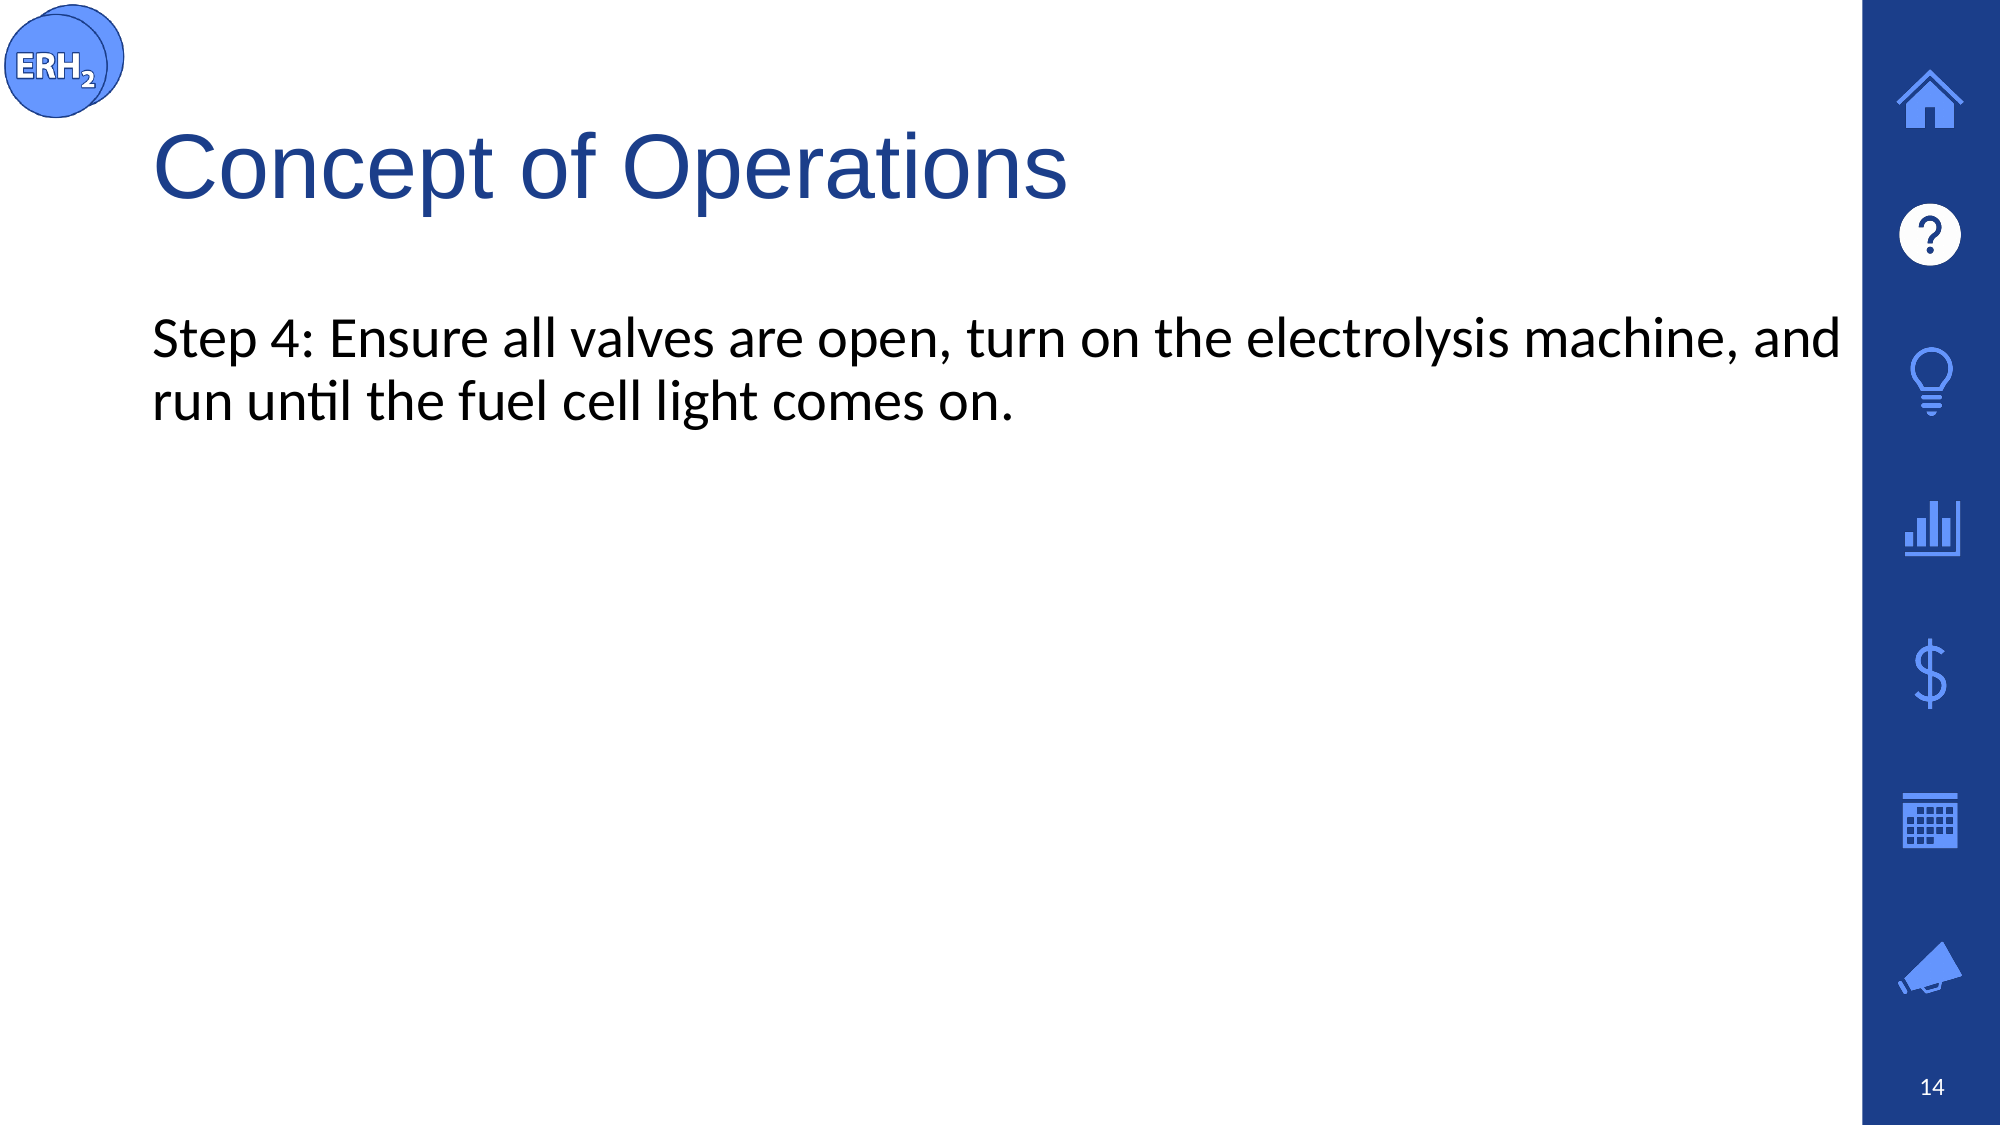

# Concept of Operations
Step 4: Ensure all valves are open, turn on the electrolysis machine, and run until the fuel cell light comes on.